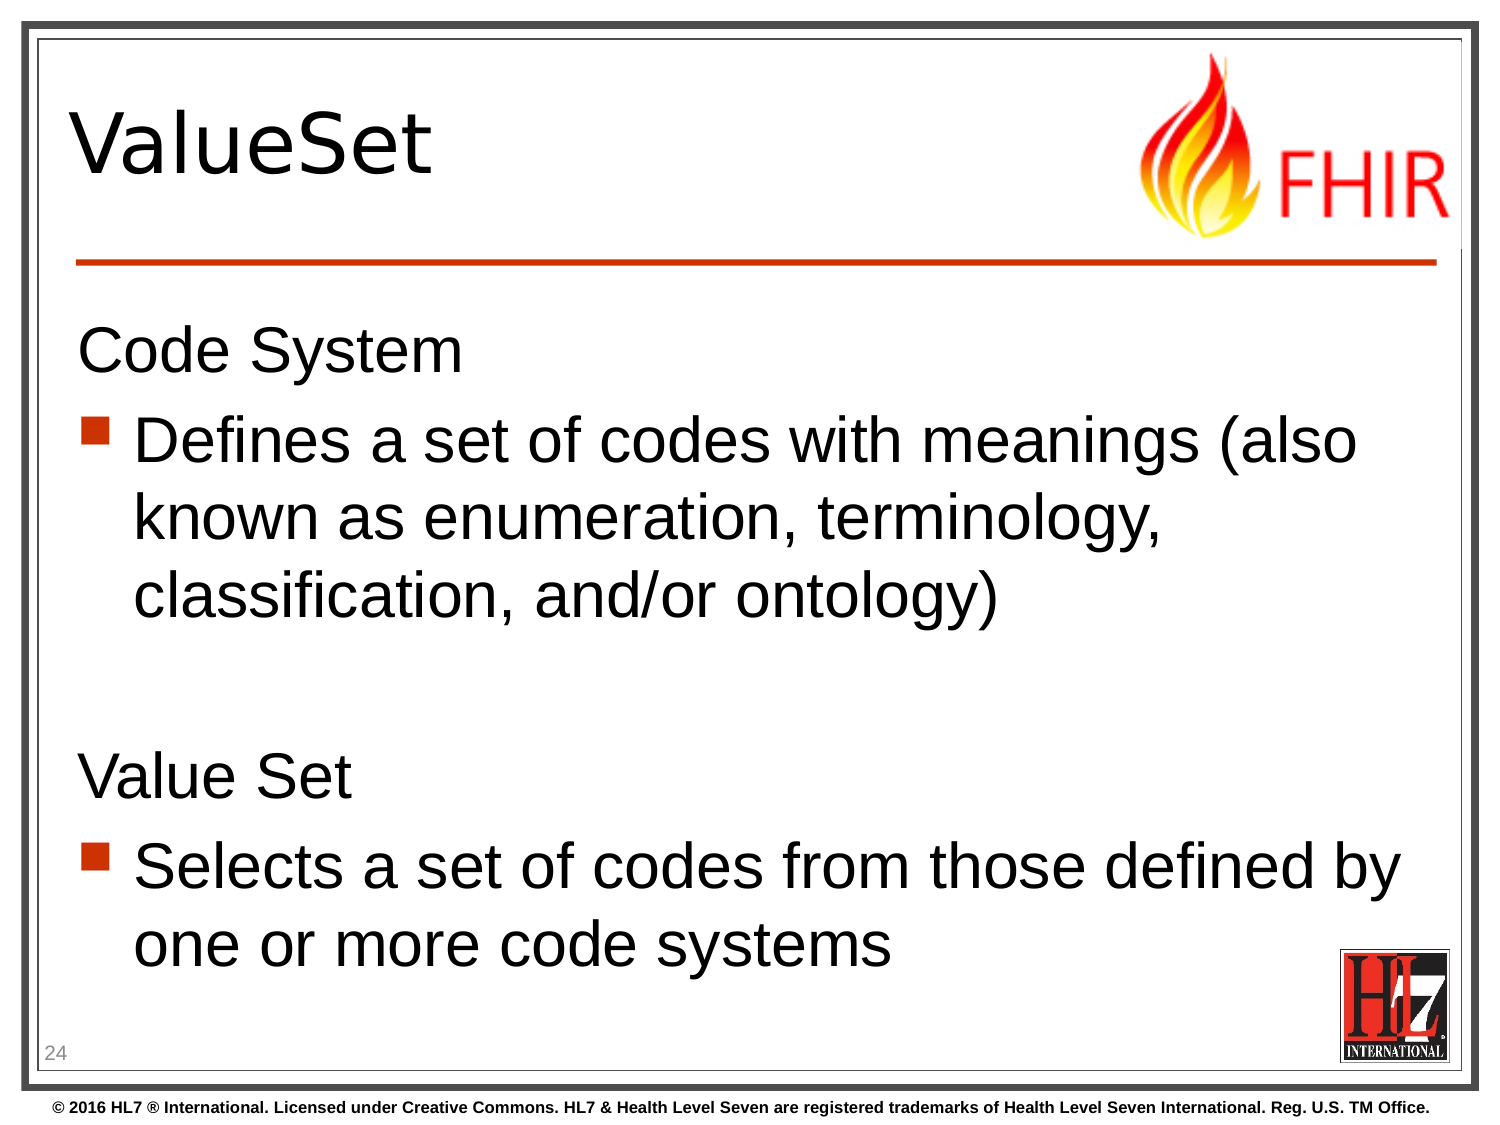

# ValueSet
Code System
Defines a set of codes with meanings (also known as enumeration, terminology, classification, and/or ontology)

Value Set
Selects a set of codes from those defined by one or more code systems

24